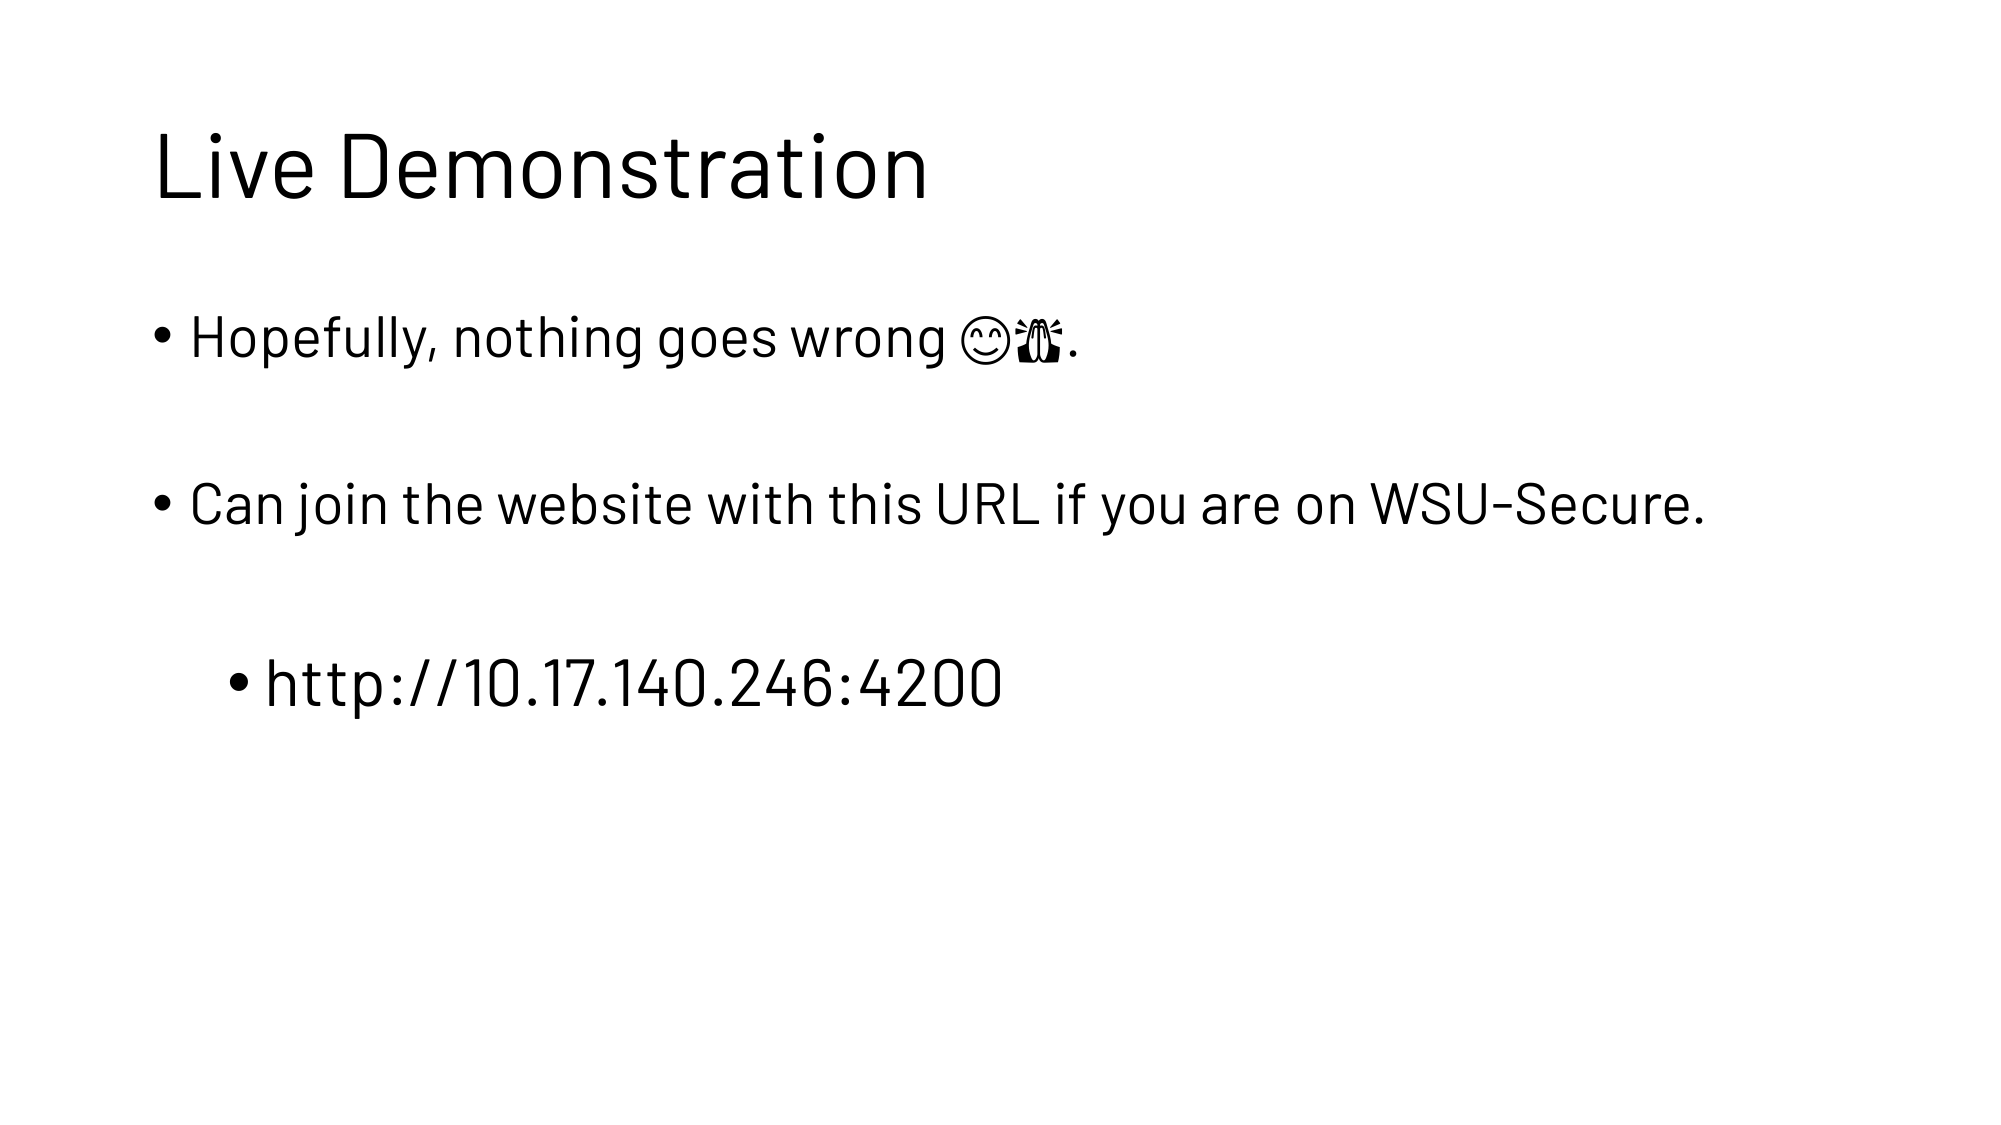

# Live Demonstration
Hopefully, nothing goes wrong 😊🙏.

Can join the website with this URL if you are on WSU-Secure.

http://10.17.140.246:4200